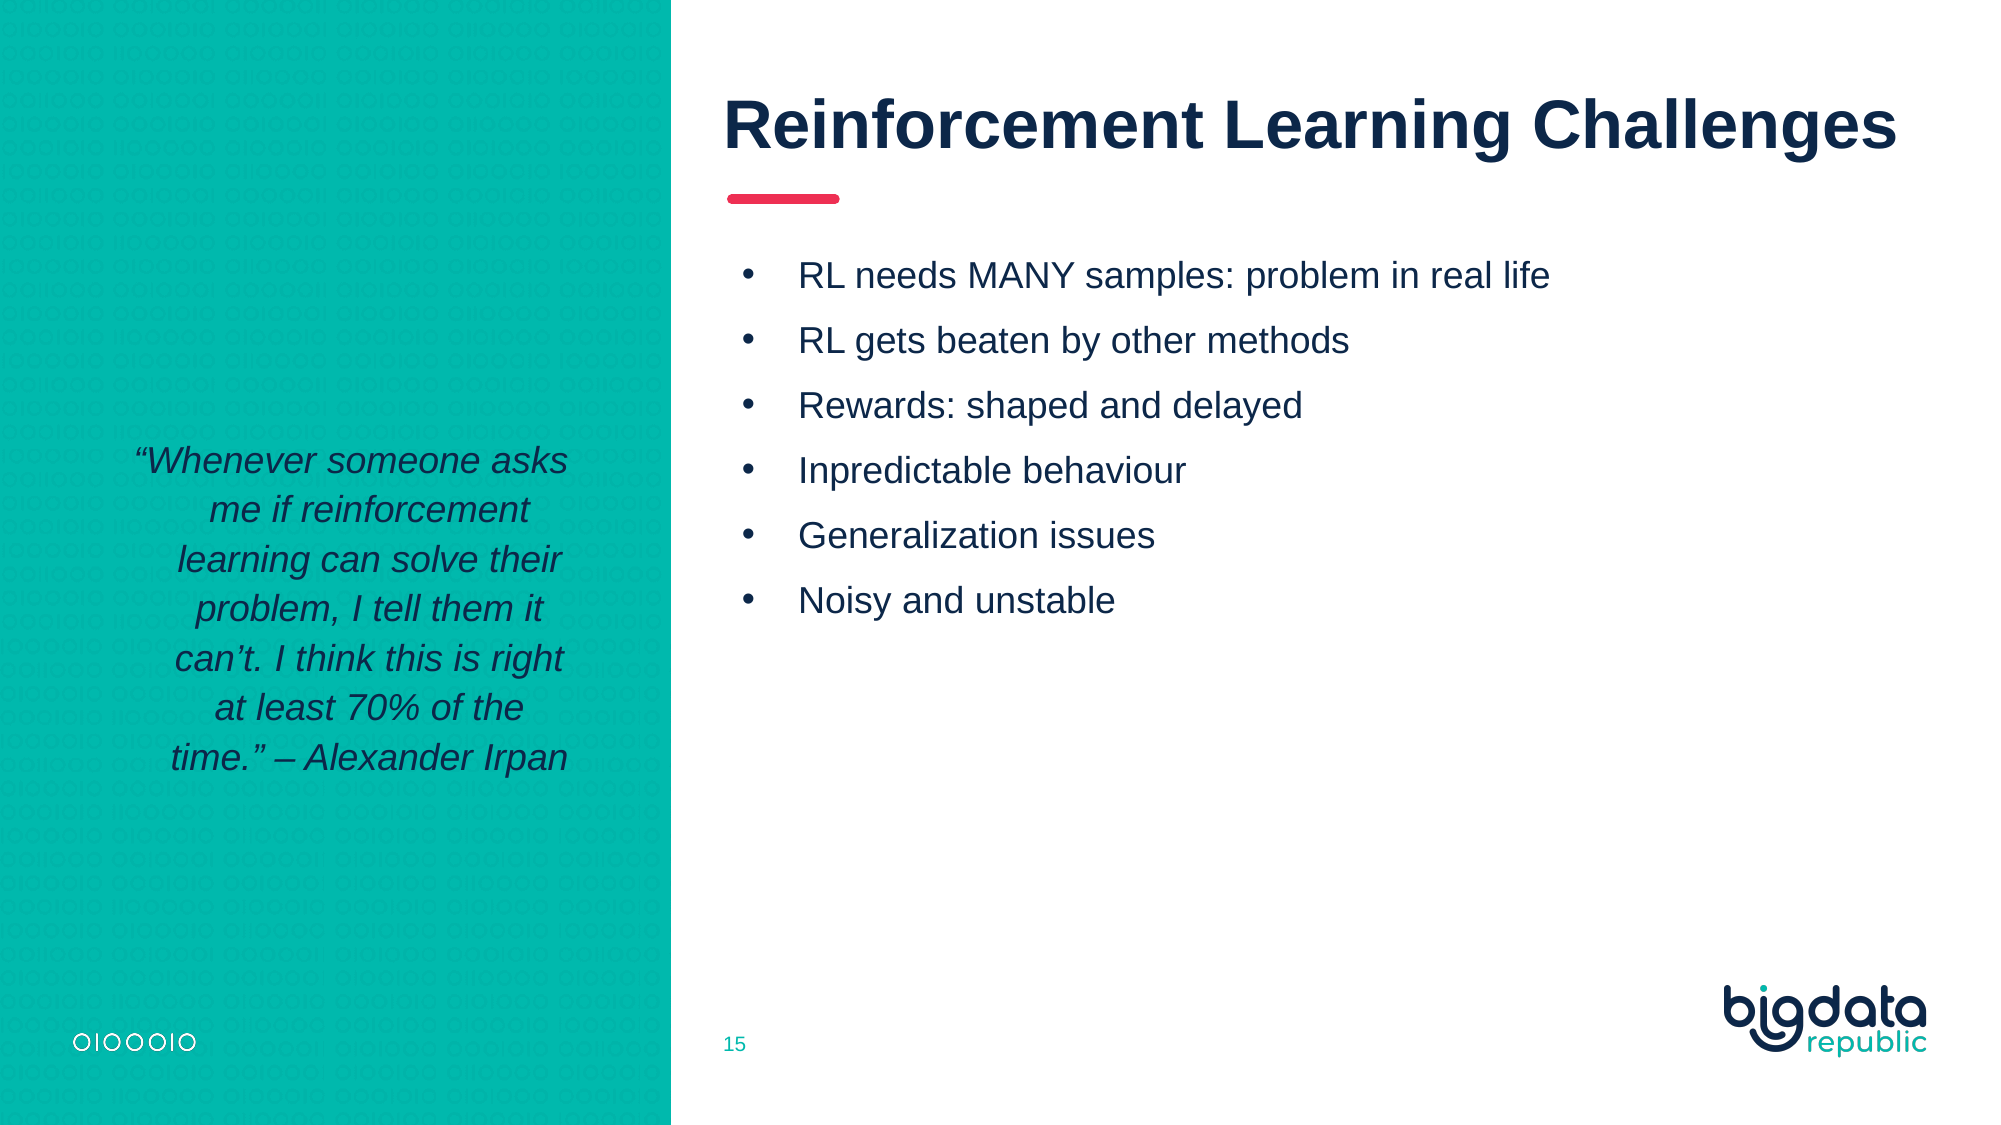

# Reinforcement Learning Challenges
“Whenever someone asks me if reinforcement learning can solve their problem, I tell them it can’t. I think this is right at least 70% of the time.” – Alexander Irpan
RL needs MANY samples: problem in real life
RL gets beaten by other methods
Rewards: shaped and delayed
Inpredictable behaviour
Generalization issues
Noisy and unstable
15